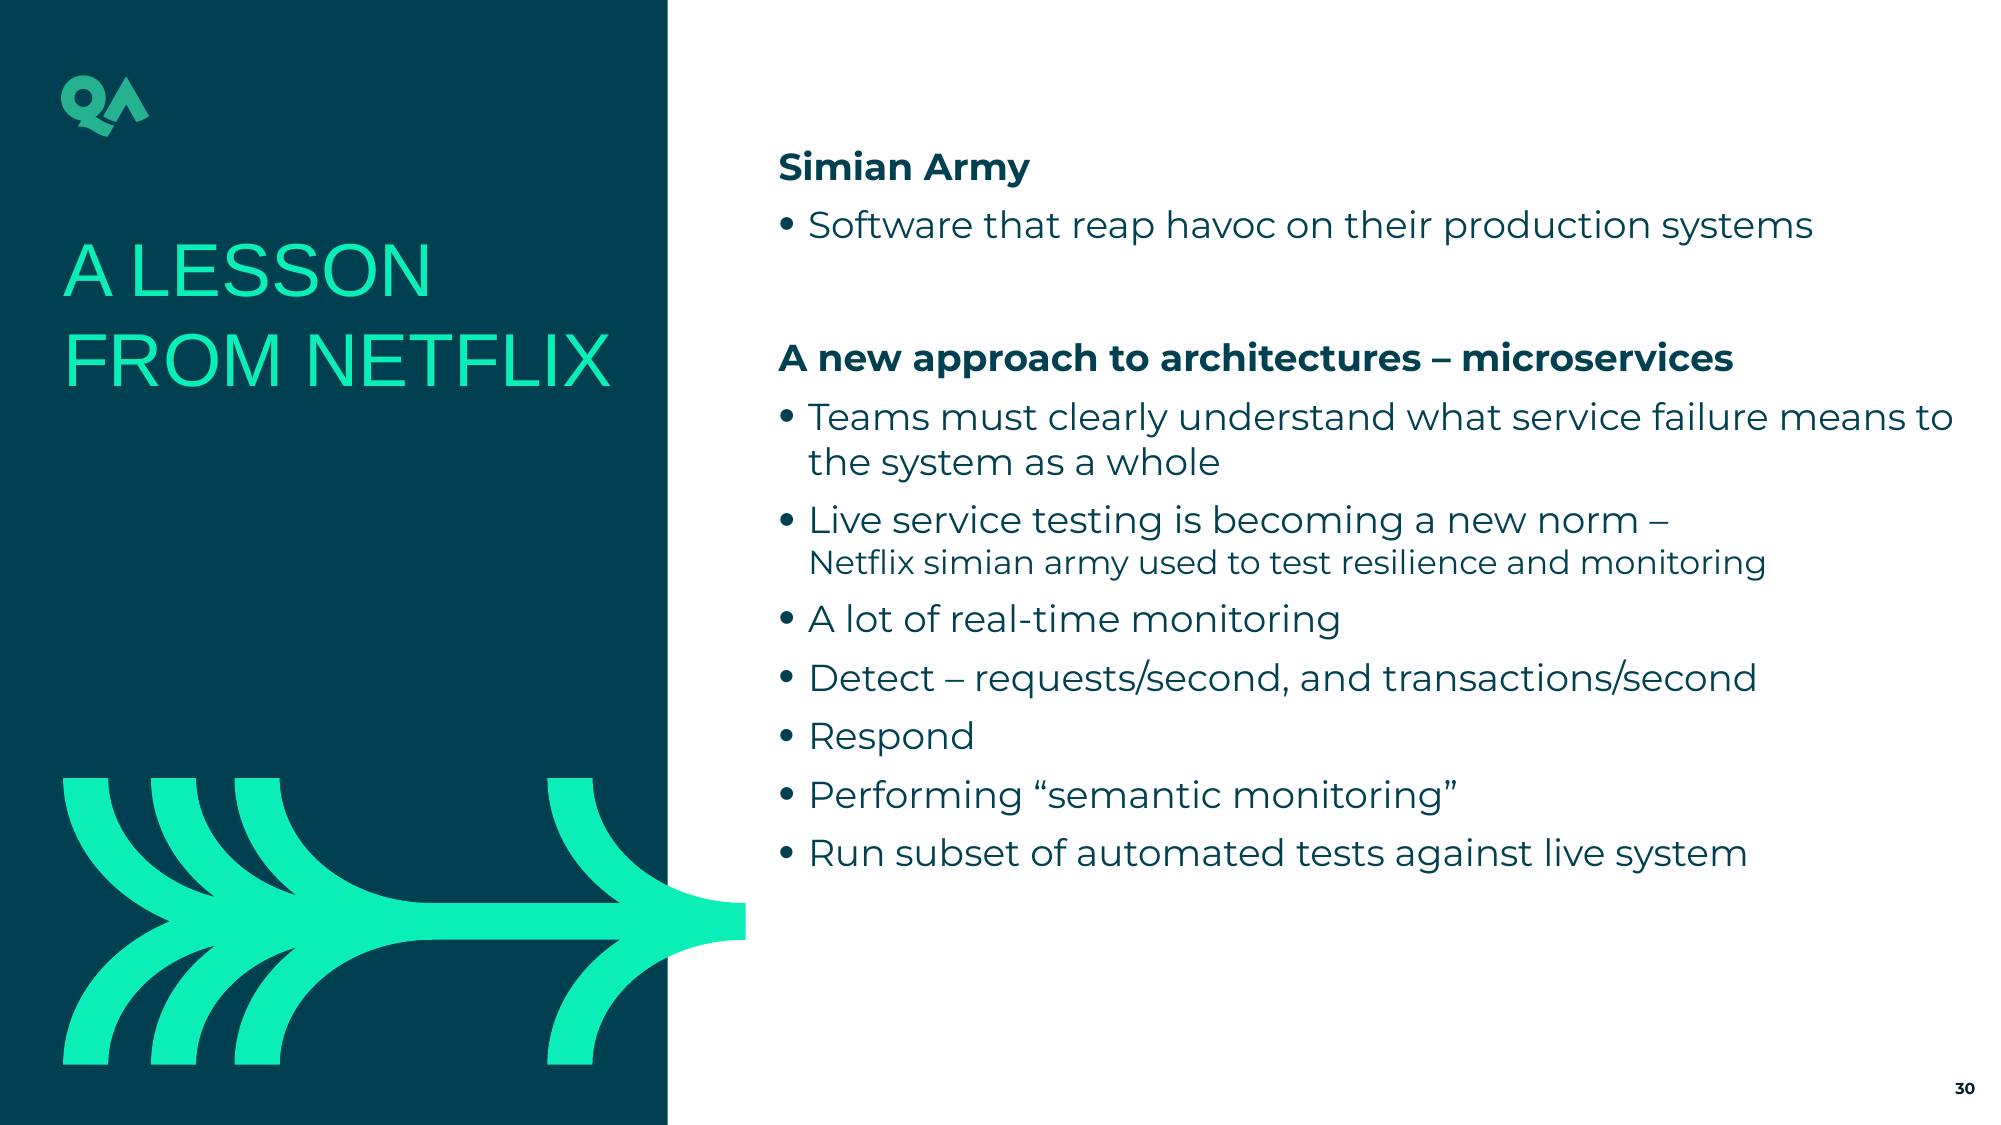

Simian Army
Software that reap havoc on their production systems

A new approach to architectures – microservices
Teams must clearly understand what service failure means to the system as a whole
Live service testing is becoming a new norm –
Netflix simian army used to test resilience and monitoring
A lot of real-time monitoring
Detect – requests/second, and transactions/second
Respond
Performing “semantic monitoring”
Run subset of automated tests against live system

A Lesson from Netflix
30